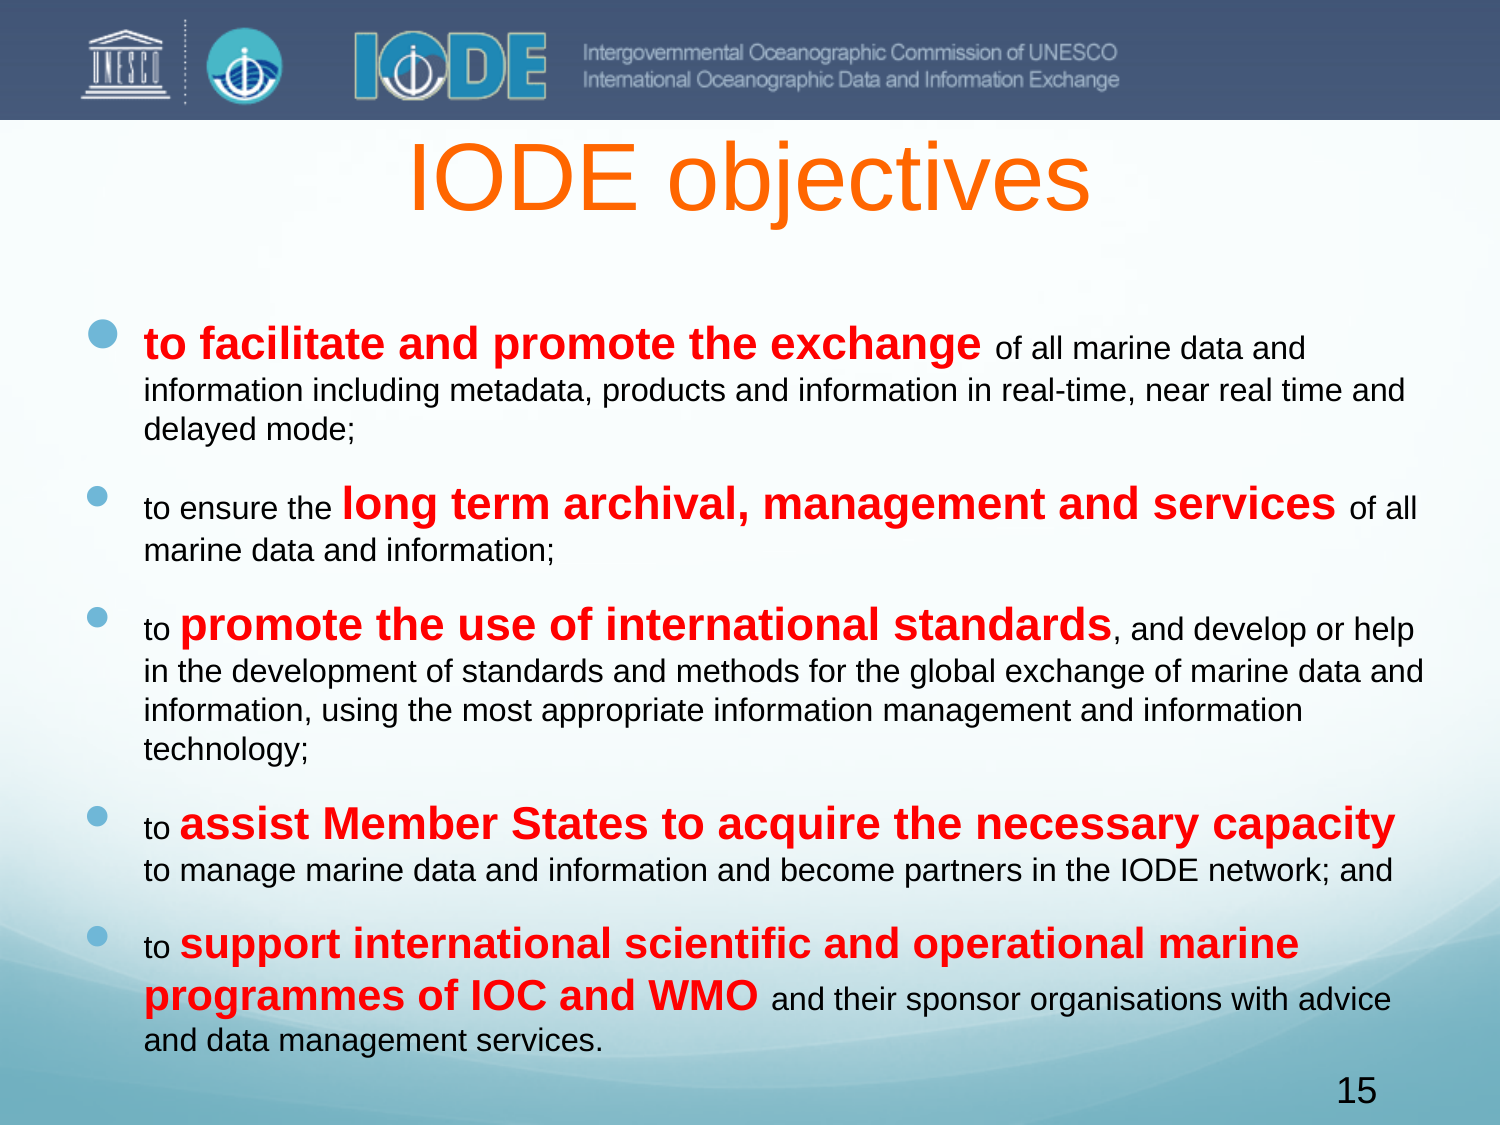

# IODE objectives
to facilitate and promote the exchange of all marine data and information including metadata, products and information in real-time, near real time and delayed mode;
to ensure the long term archival, management and services of all marine data and information;
to promote the use of international standards, and develop or help in the development of standards and methods for the global exchange of marine data and information, using the most appropriate information management and information technology;
to assist Member States to acquire the necessary capacity to manage marine data and information and become partners in the IODE network; and
to support international scientific and operational marine programmes of IOC and WMO and their sponsor organisations with advice and data management services.

15